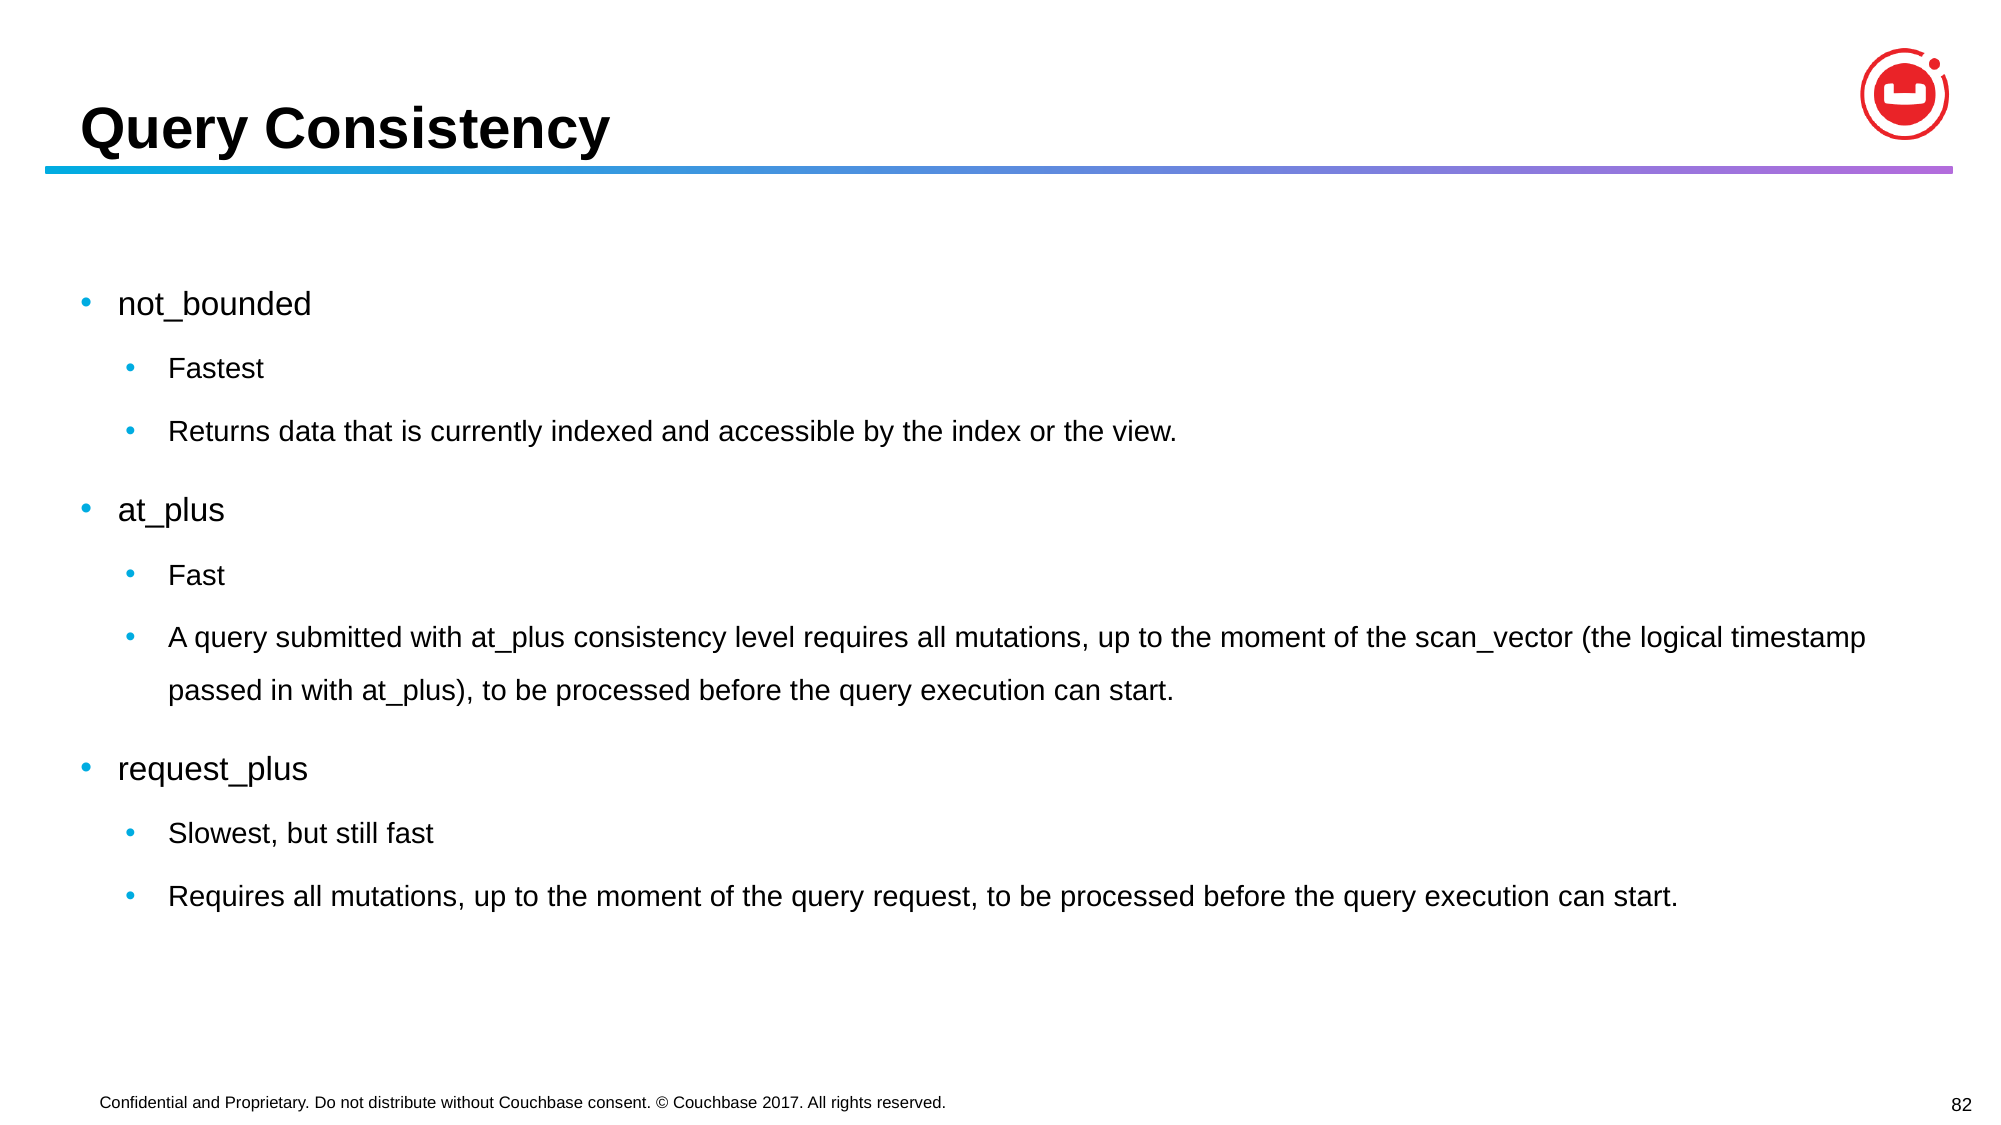

# Query Consistency
not_bounded
Fastest
Returns data that is currently indexed and accessible by the index or the view.
at_plus
Fast
A query submitted with at_plus consistency level requires all mutations, up to the moment of the scan_vector (the logical timestamp passed in with at_plus), to be processed before the query execution can start.
request_plus
Slowest, but still fast
Requires all mutations, up to the moment of the query request, to be processed before the query execution can start.